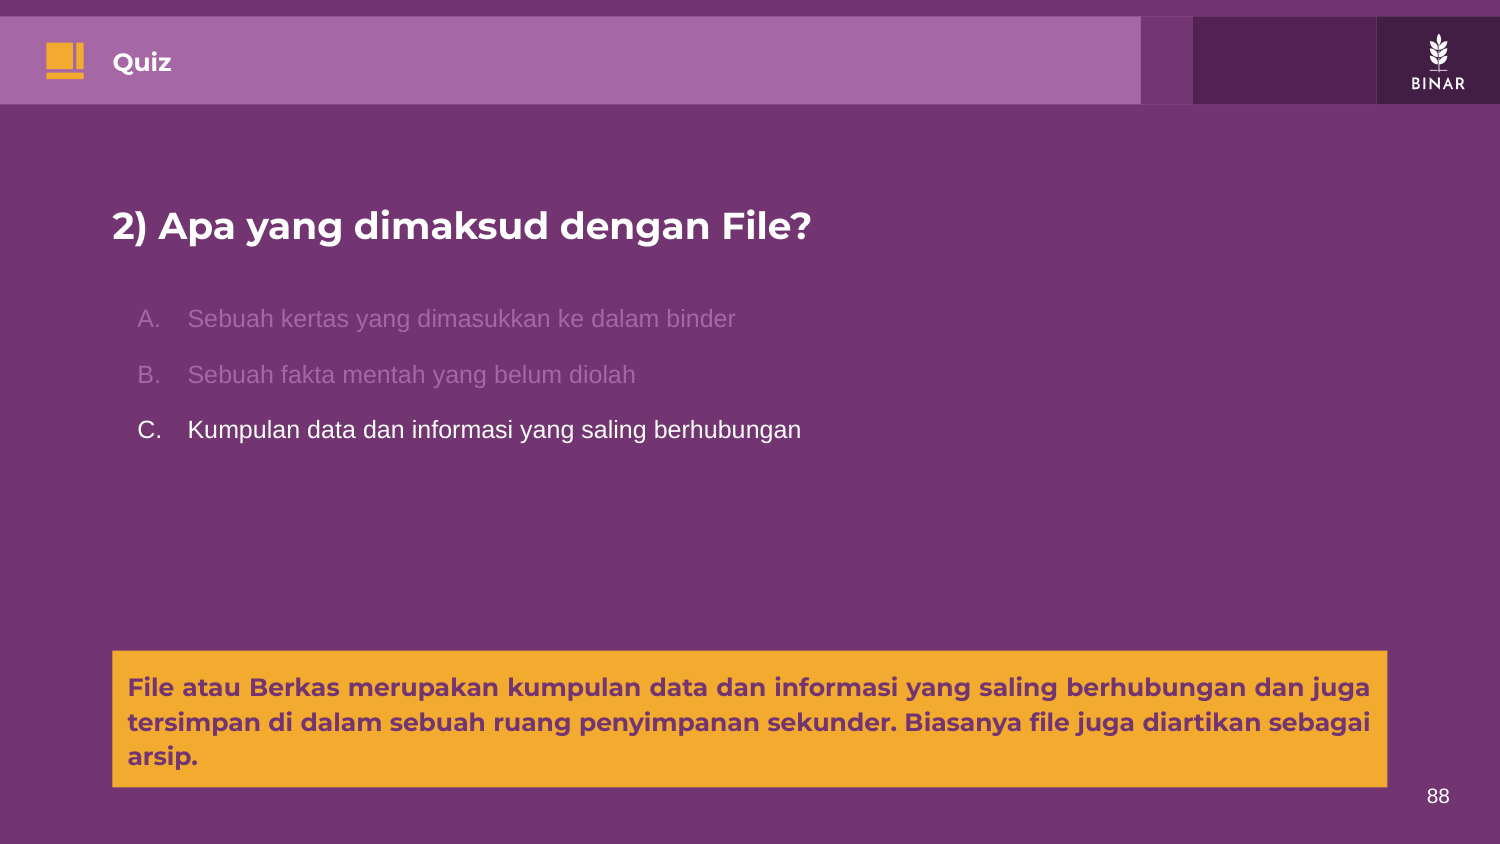

# Quiz
2) Apa yang dimaksud dengan File?

Sebuah kertas yang dimasukkan ke dalam binder
Sebuah fakta mentah yang belum diolah
Kumpulan data dan informasi yang saling berhubungan
File atau Berkas merupakan kumpulan data dan informasi yang saling berhubungan dan juga tersimpan di dalam sebuah ruang penyimpanan sekunder. Biasanya file juga diartikan sebagai arsip.